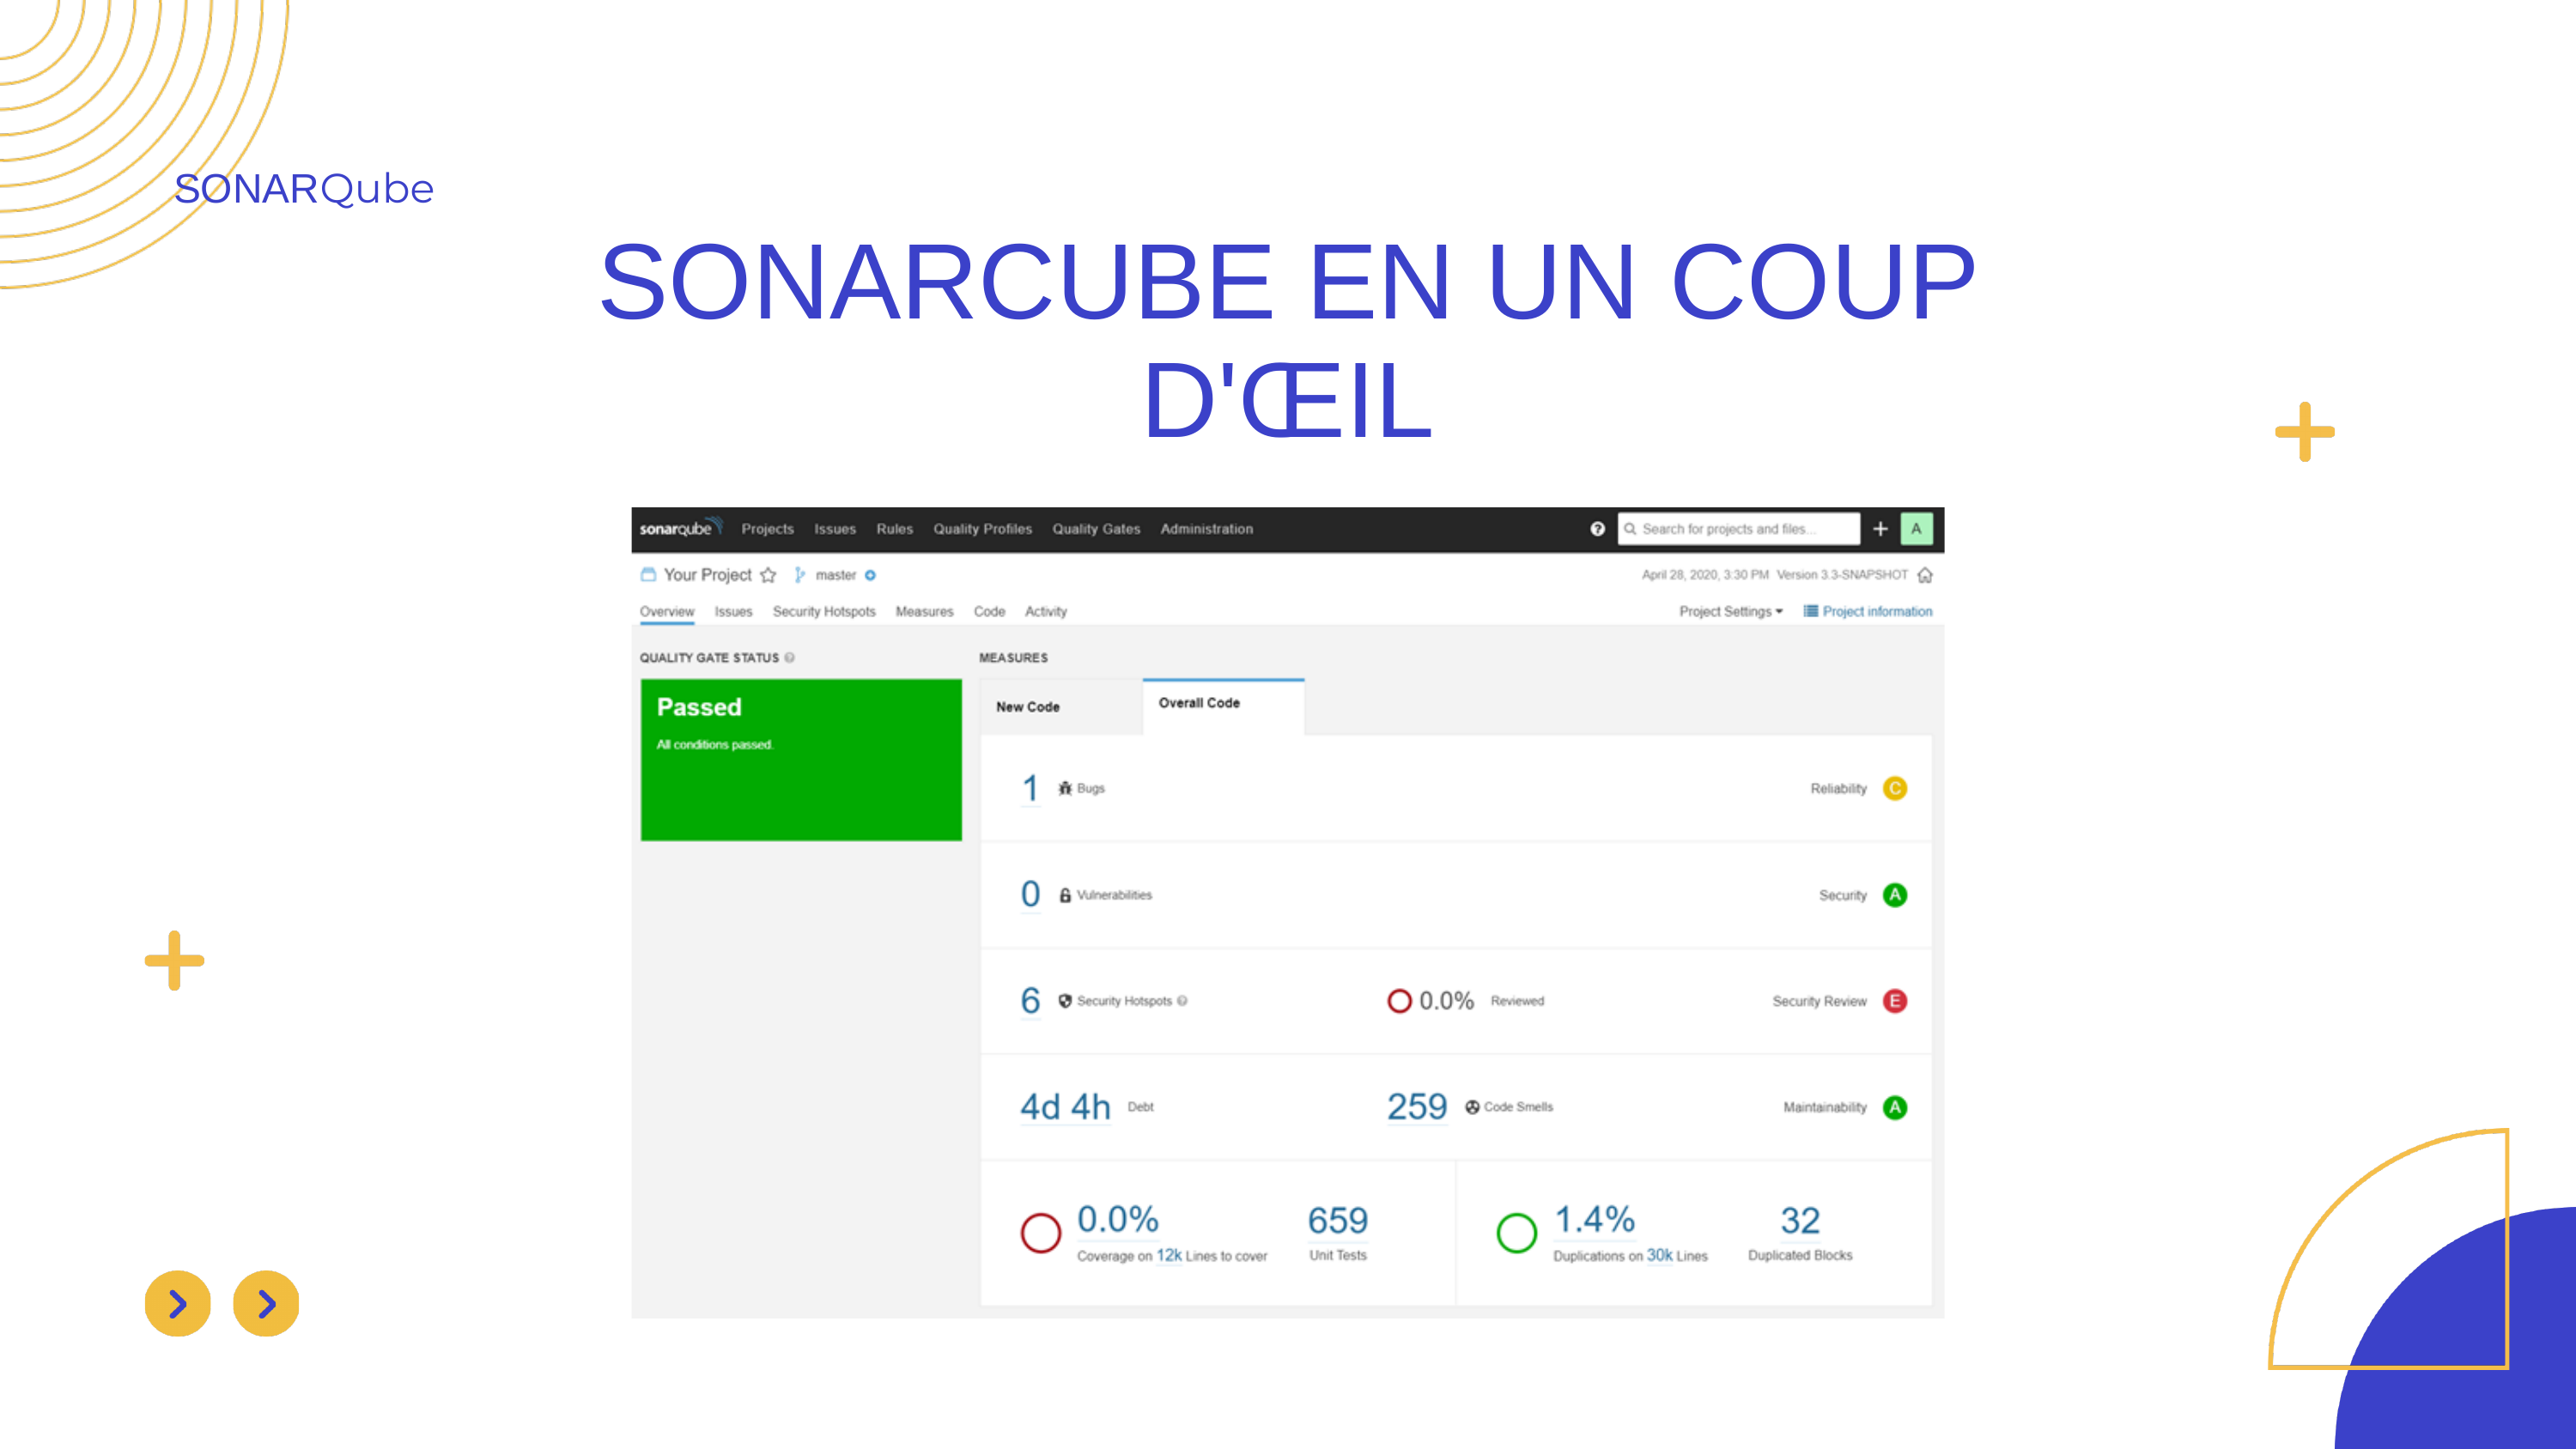

SONAR
Qube
SONARCUBE EN UN COUP D'ŒIL